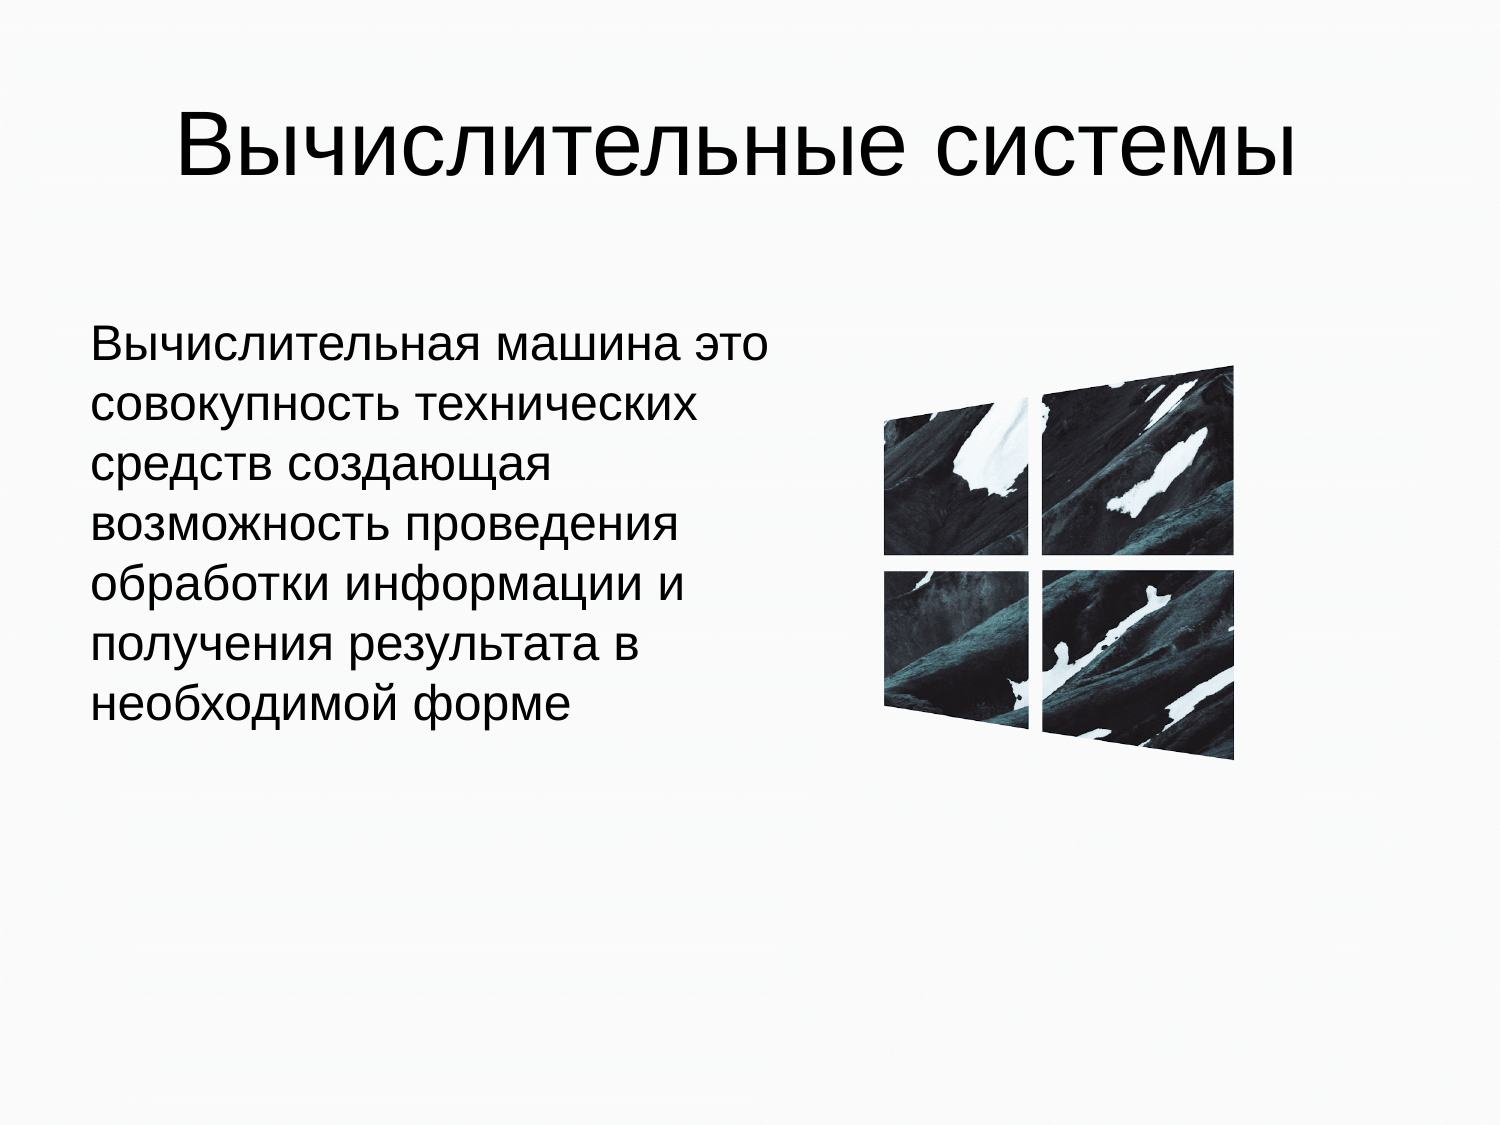

# Вычислительные системы
Вычислительная машина это совокупность технических средств создающая возможность проведения обработки информации и получения результата в необходимой форме